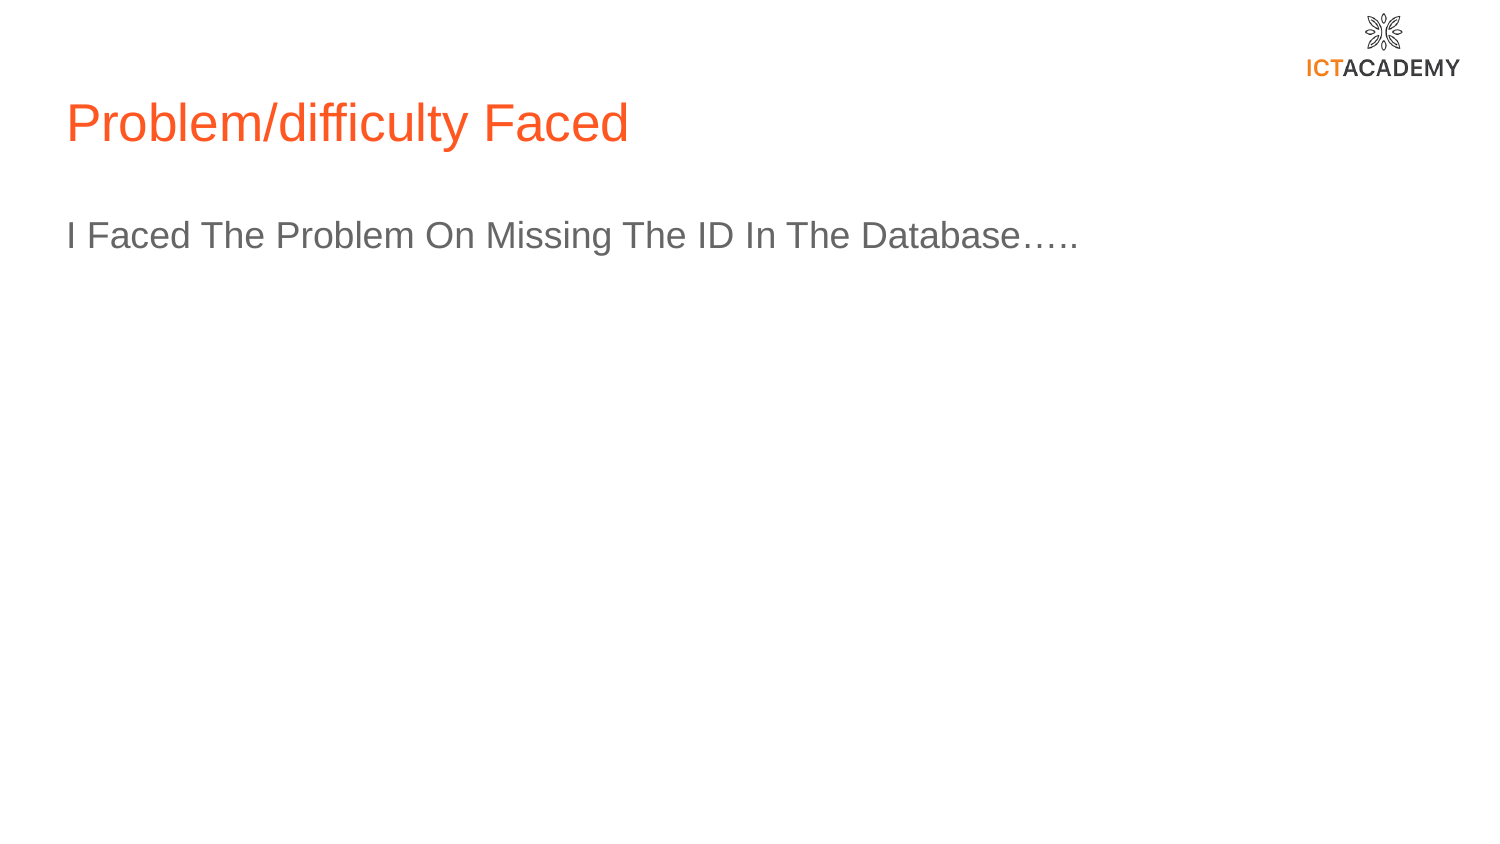

# Problem/difficulty Faced
I Faced The Problem On Missing The ID In The Database…..